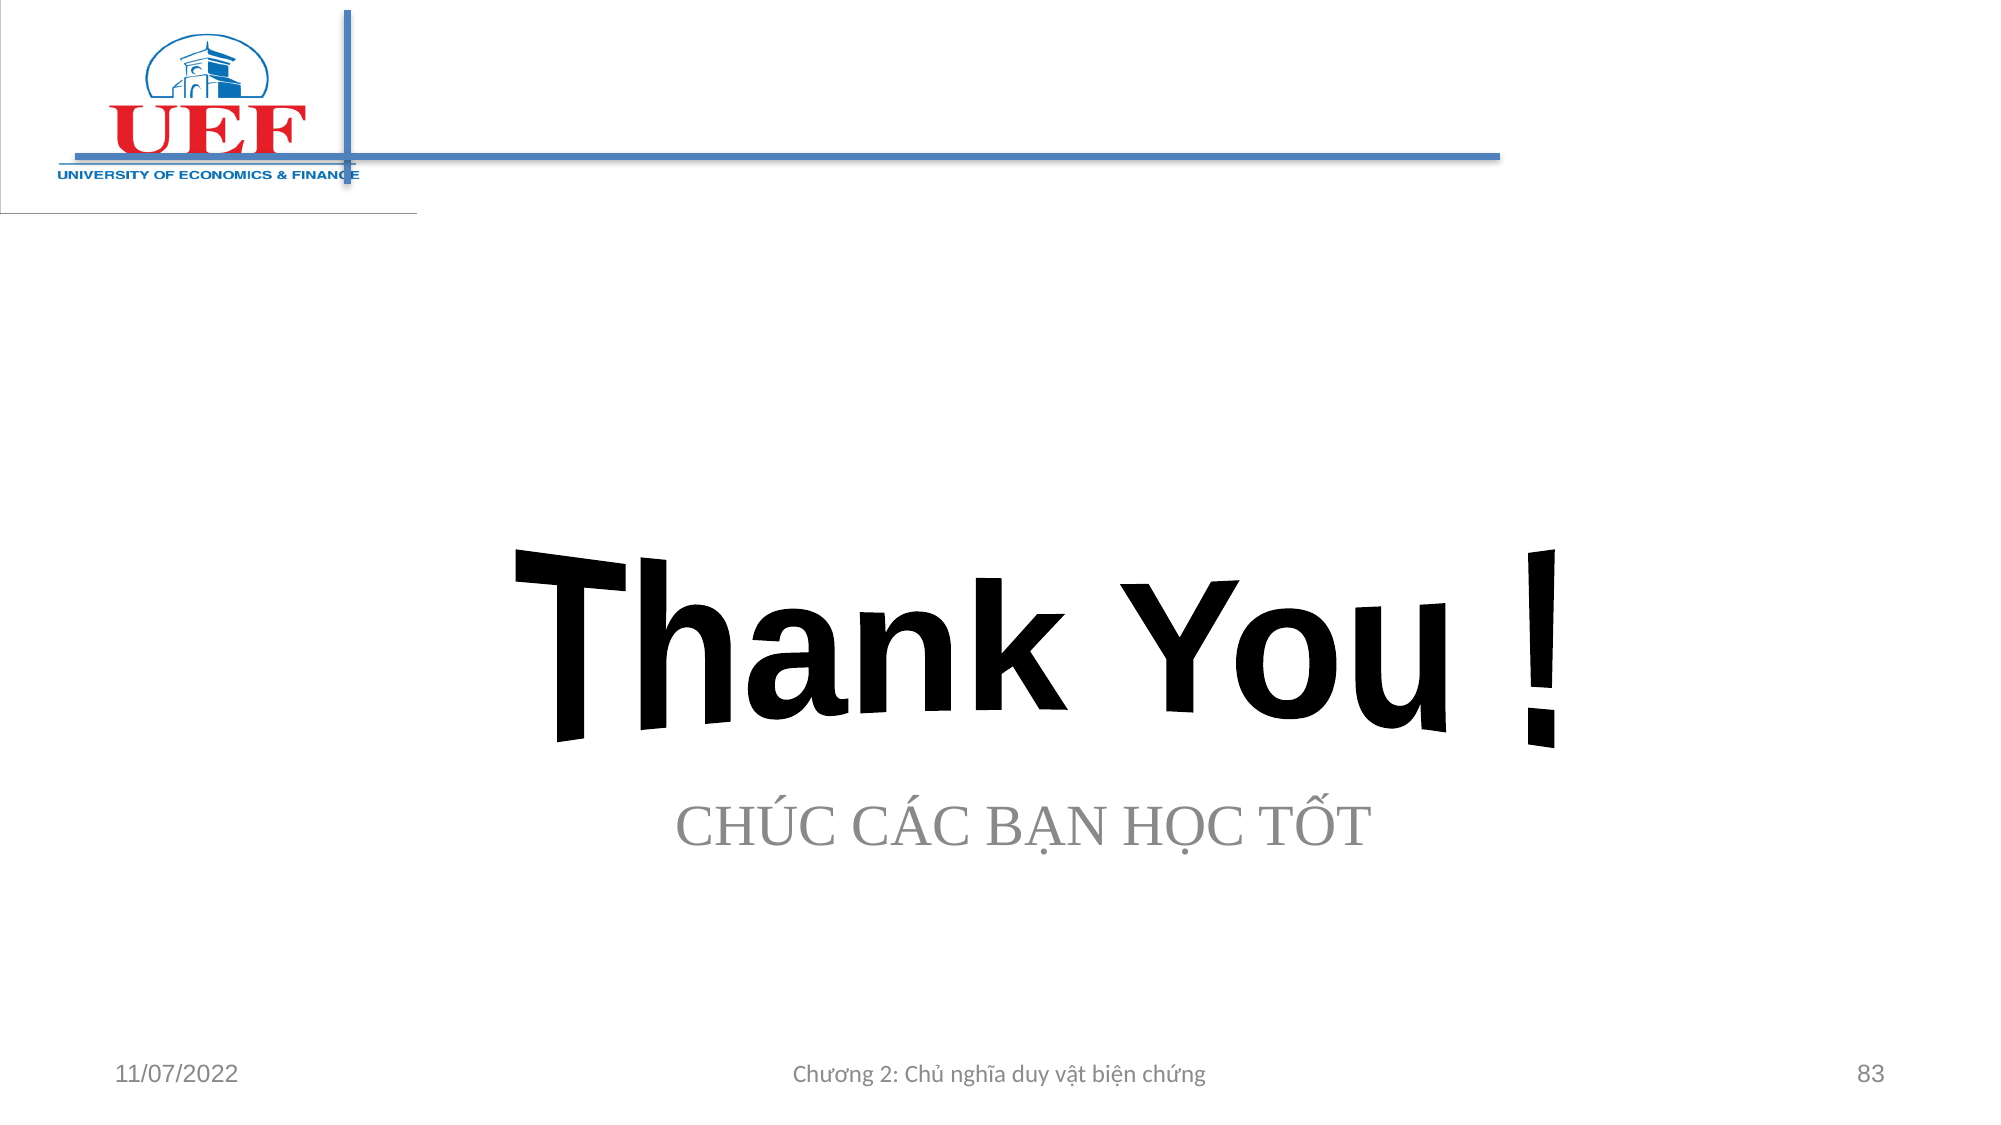

Thank You !
CHÚC CÁC BẠN HỌC TỐT
11/07/2022
Chương 2: Chủ nghĩa duy vật biện chứng
83